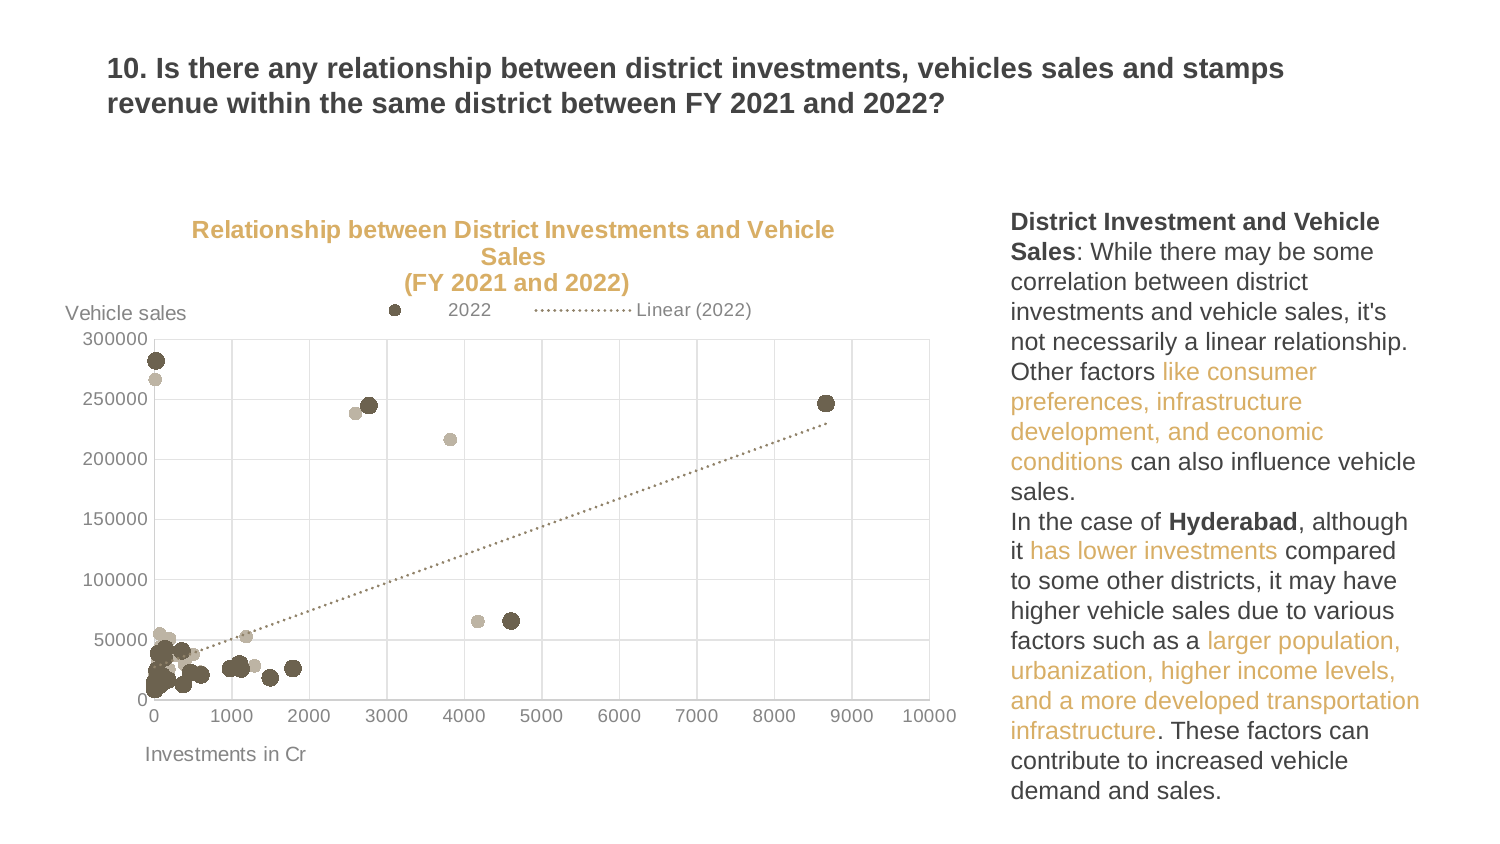

10. Is there any relationship between district investments, vehicles sales and stamps revenue within the same district between FY 2021 and 2022?

### Chart: Relationship between District Investments and Vehicle Sales
 (FY 2021 and 2022)

| Category |  |  |
|---|---|---|
District Investment and Vehicle Sales: While there may be some correlation between district investments and vehicle sales, it's not necessarily a linear relationship. Other factors like consumer preferences, infrastructure development, and economic conditions can also influence vehicle sales.
In the case of Hyderabad, although it has lower investments compared to some other districts, it may have higher vehicle sales due to various factors such as a larger population, urbanization, higher income levels, and a more developed transportation infrastructure. These factors can contribute to increased vehicle demand and sales.